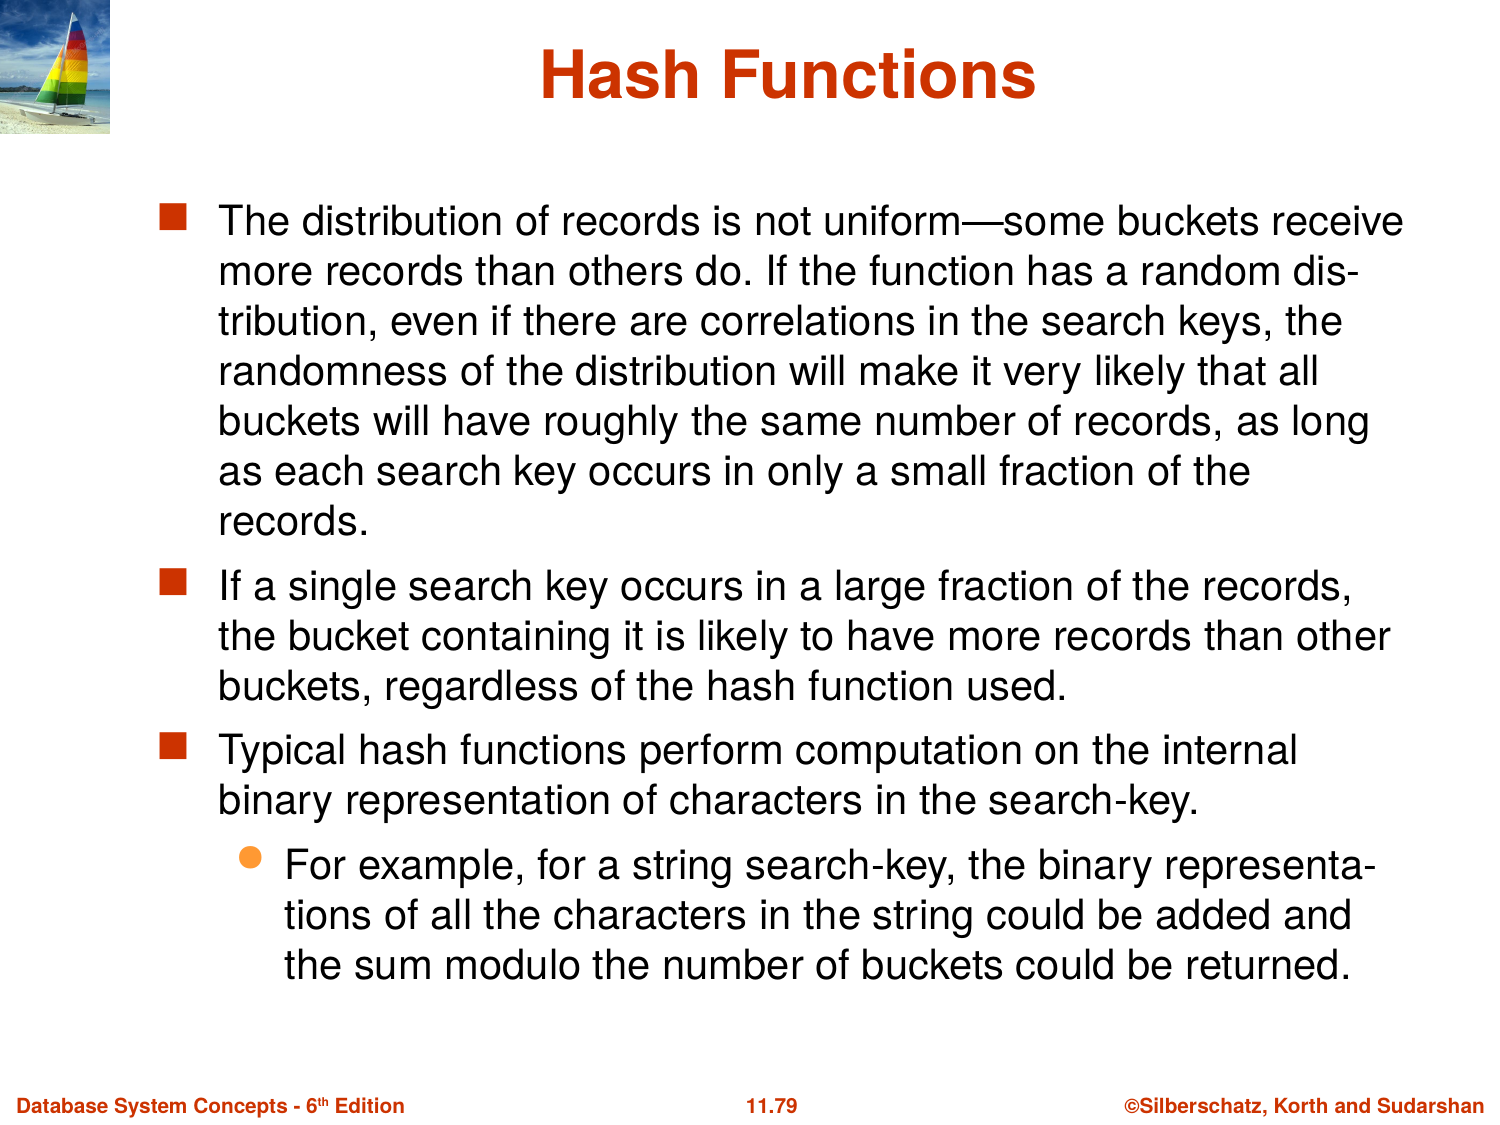

# Hash Functions
The distribution of records is not uniform—some buckets receive more records than others do. If the function has a random dis-tribution, even if there are correlations in the search keys, the randomness of the distribution will make it very likely that all buckets will have roughly the same number of records, as long as each search key occurs in only a small fraction of the records.
If a single search key occurs in a large fraction of the records, the bucket containing it is likely to have more records than other buckets, regardless of the hash function used.
Typical hash functions perform computation on the internal binary representation of characters in the search-key.
For example, for a string search-key, the binary representa-tions of all the characters in the string could be added and the sum modulo the number of buckets could be returned.